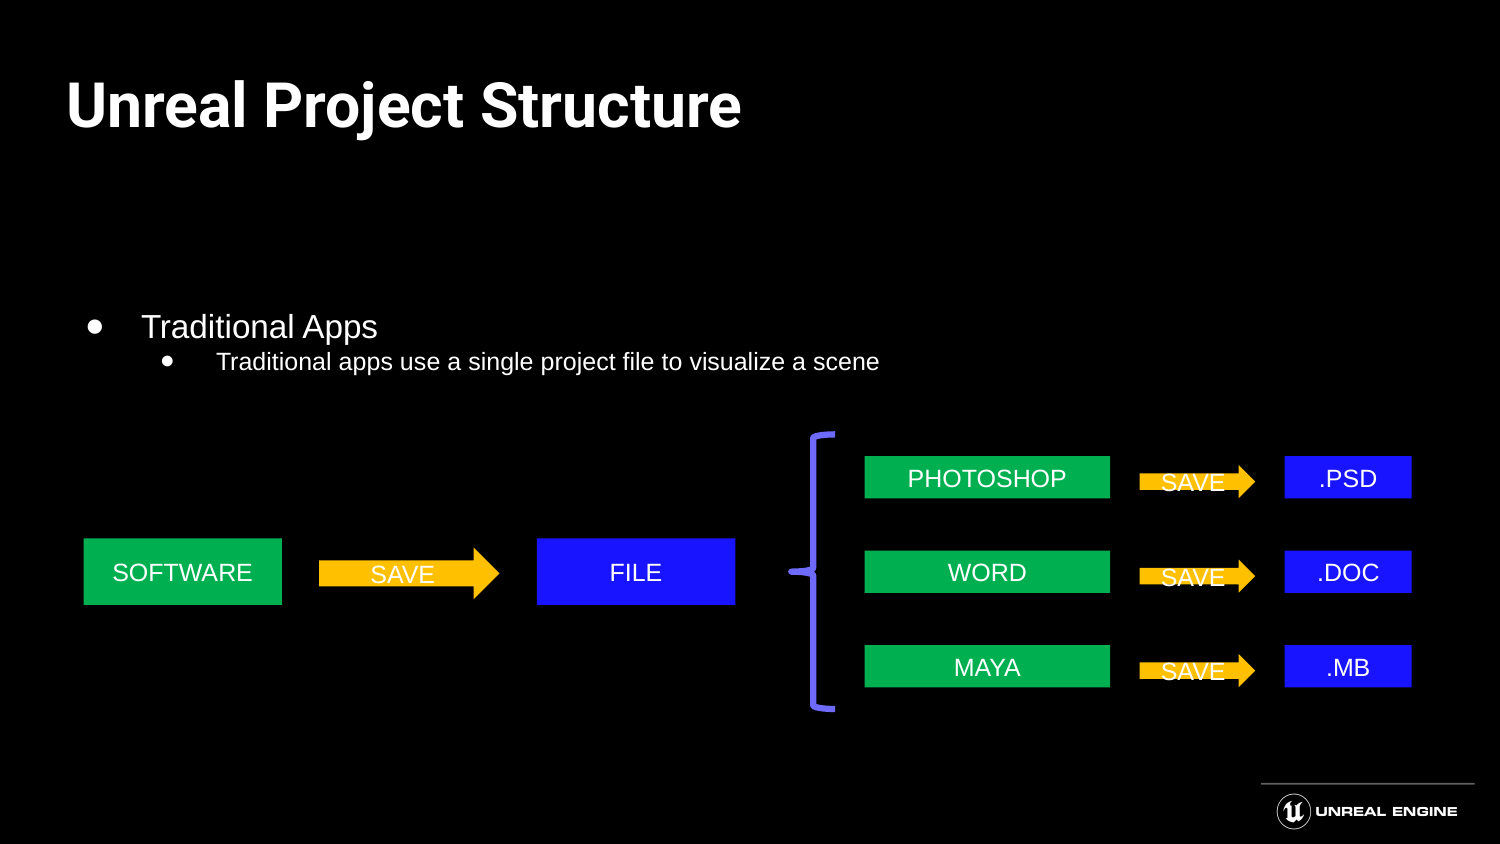

# Unreal Project Structure
Traditional Apps
Traditional apps use a single project file to visualize a scene

PHOTOSHOP
.PSD
SAVE
SOFTWARE
FILE
SAVE
WORD
.DOC
SAVE
MAYA
.MB
SAVE